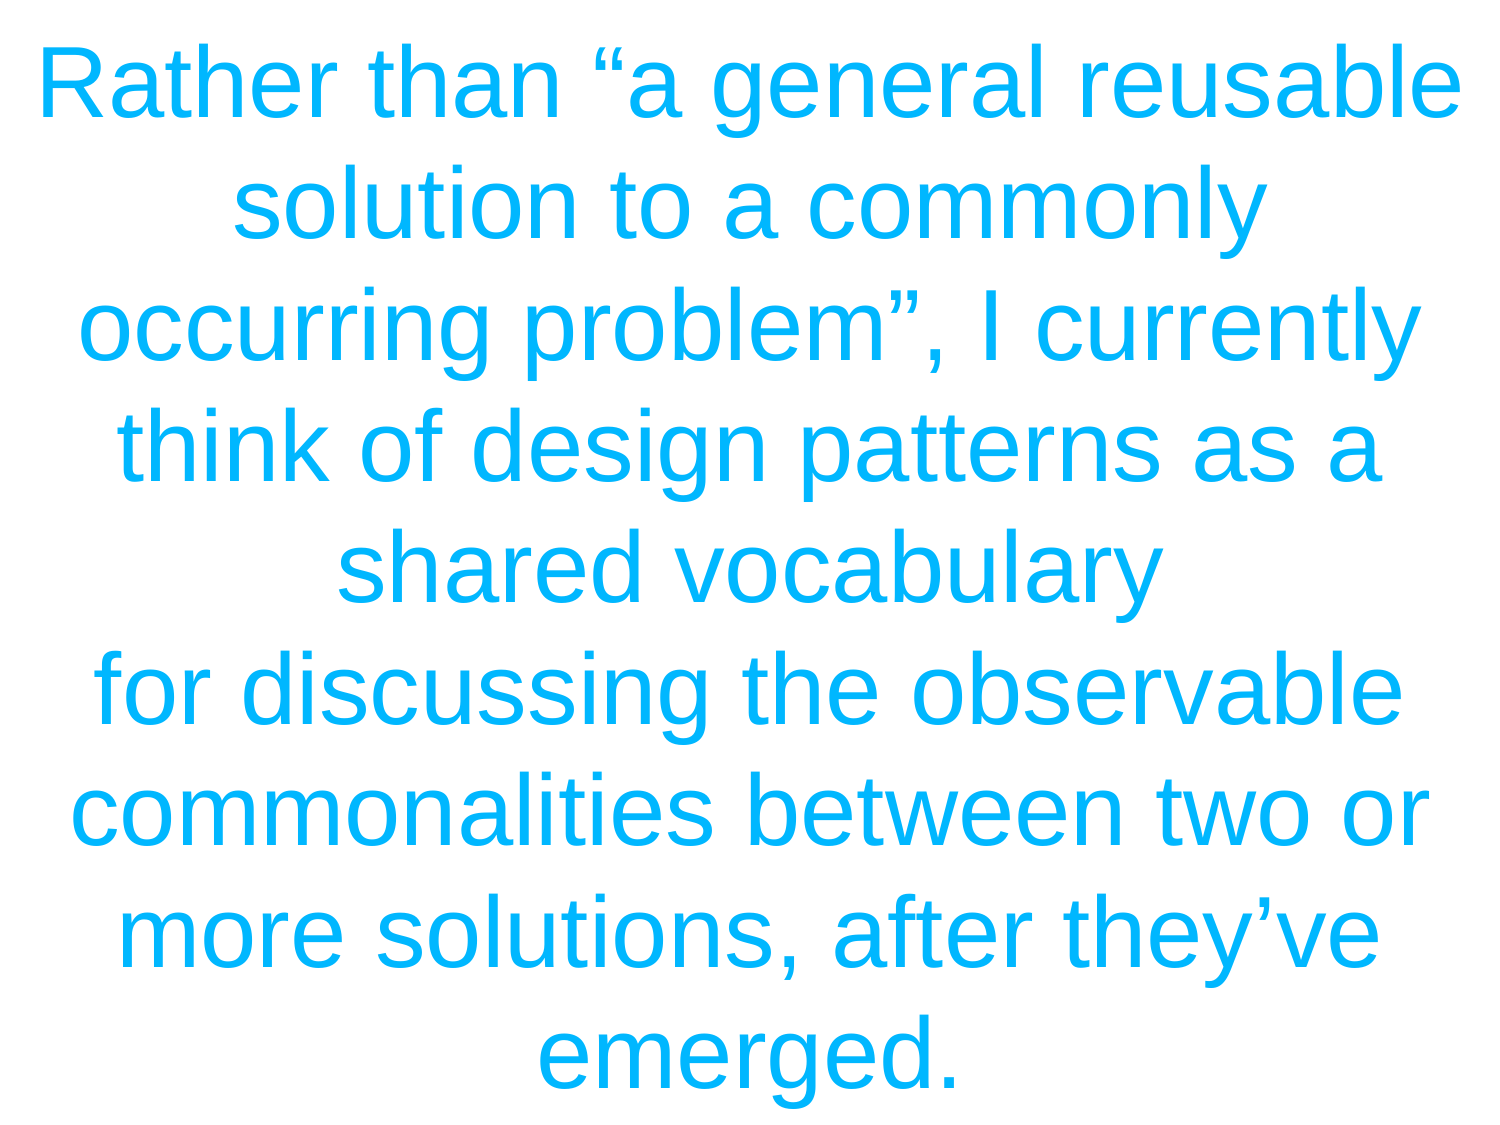

# Rather than “a general reusable solution to a commonly occurring problem”, I currently think of design patterns as a shared vocabulary for discussing the observable commonalities between two or more solutions, after they’ve emerged.